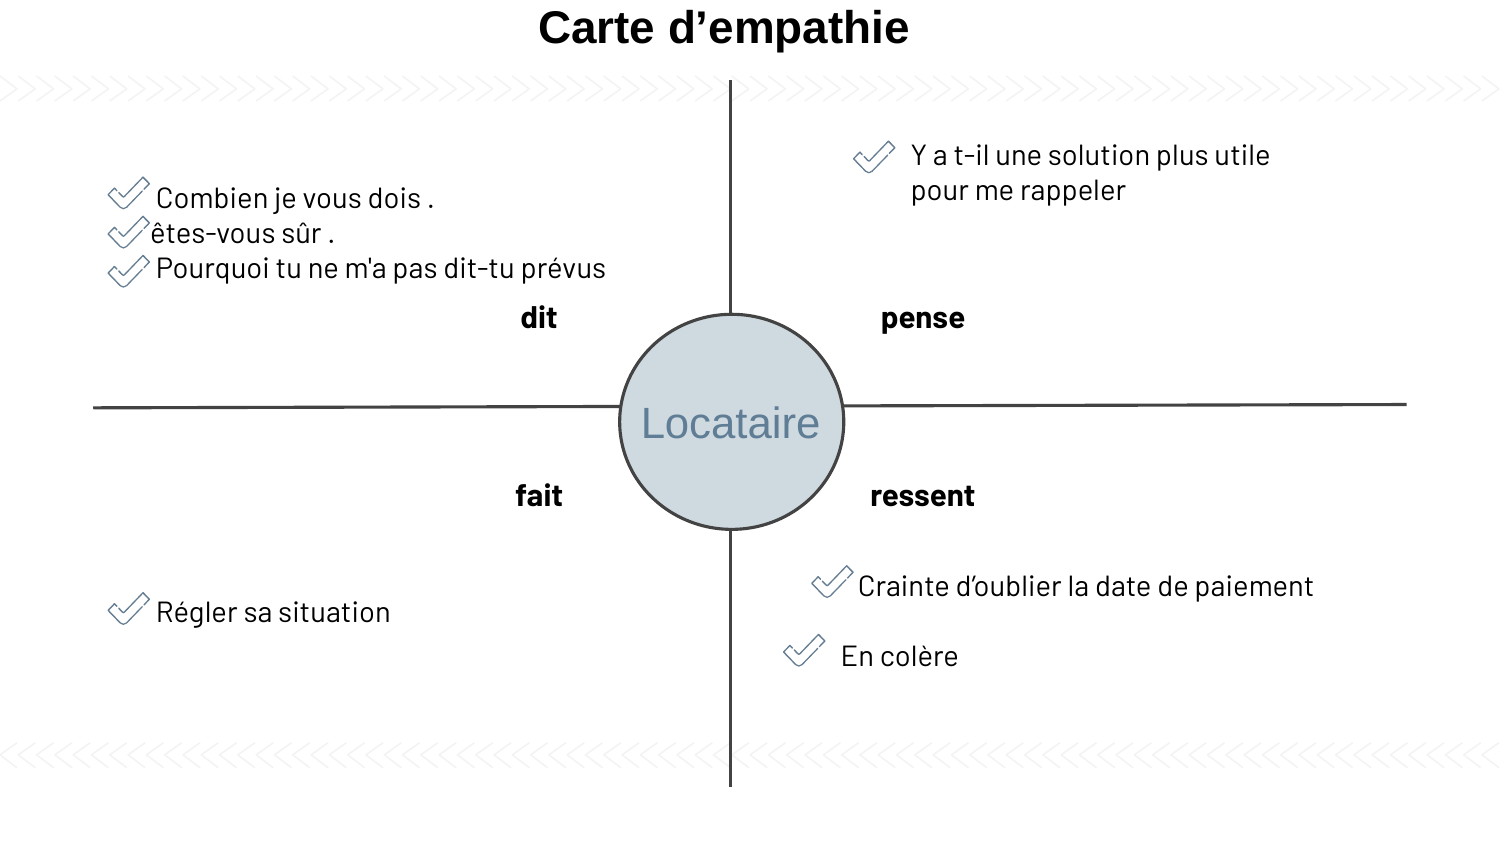

Carte d’empathie
Y a t-il une solution plus utile pour me rappeler

 Combien je vous dois .
êtes-vous sûr .
 Pourquoi tu ne m'a pas dit-tu prévus

dit
pense

Locataire
fait
ressent
   Crainte d’oublier la date de paiement

En colère

 Régler sa situation